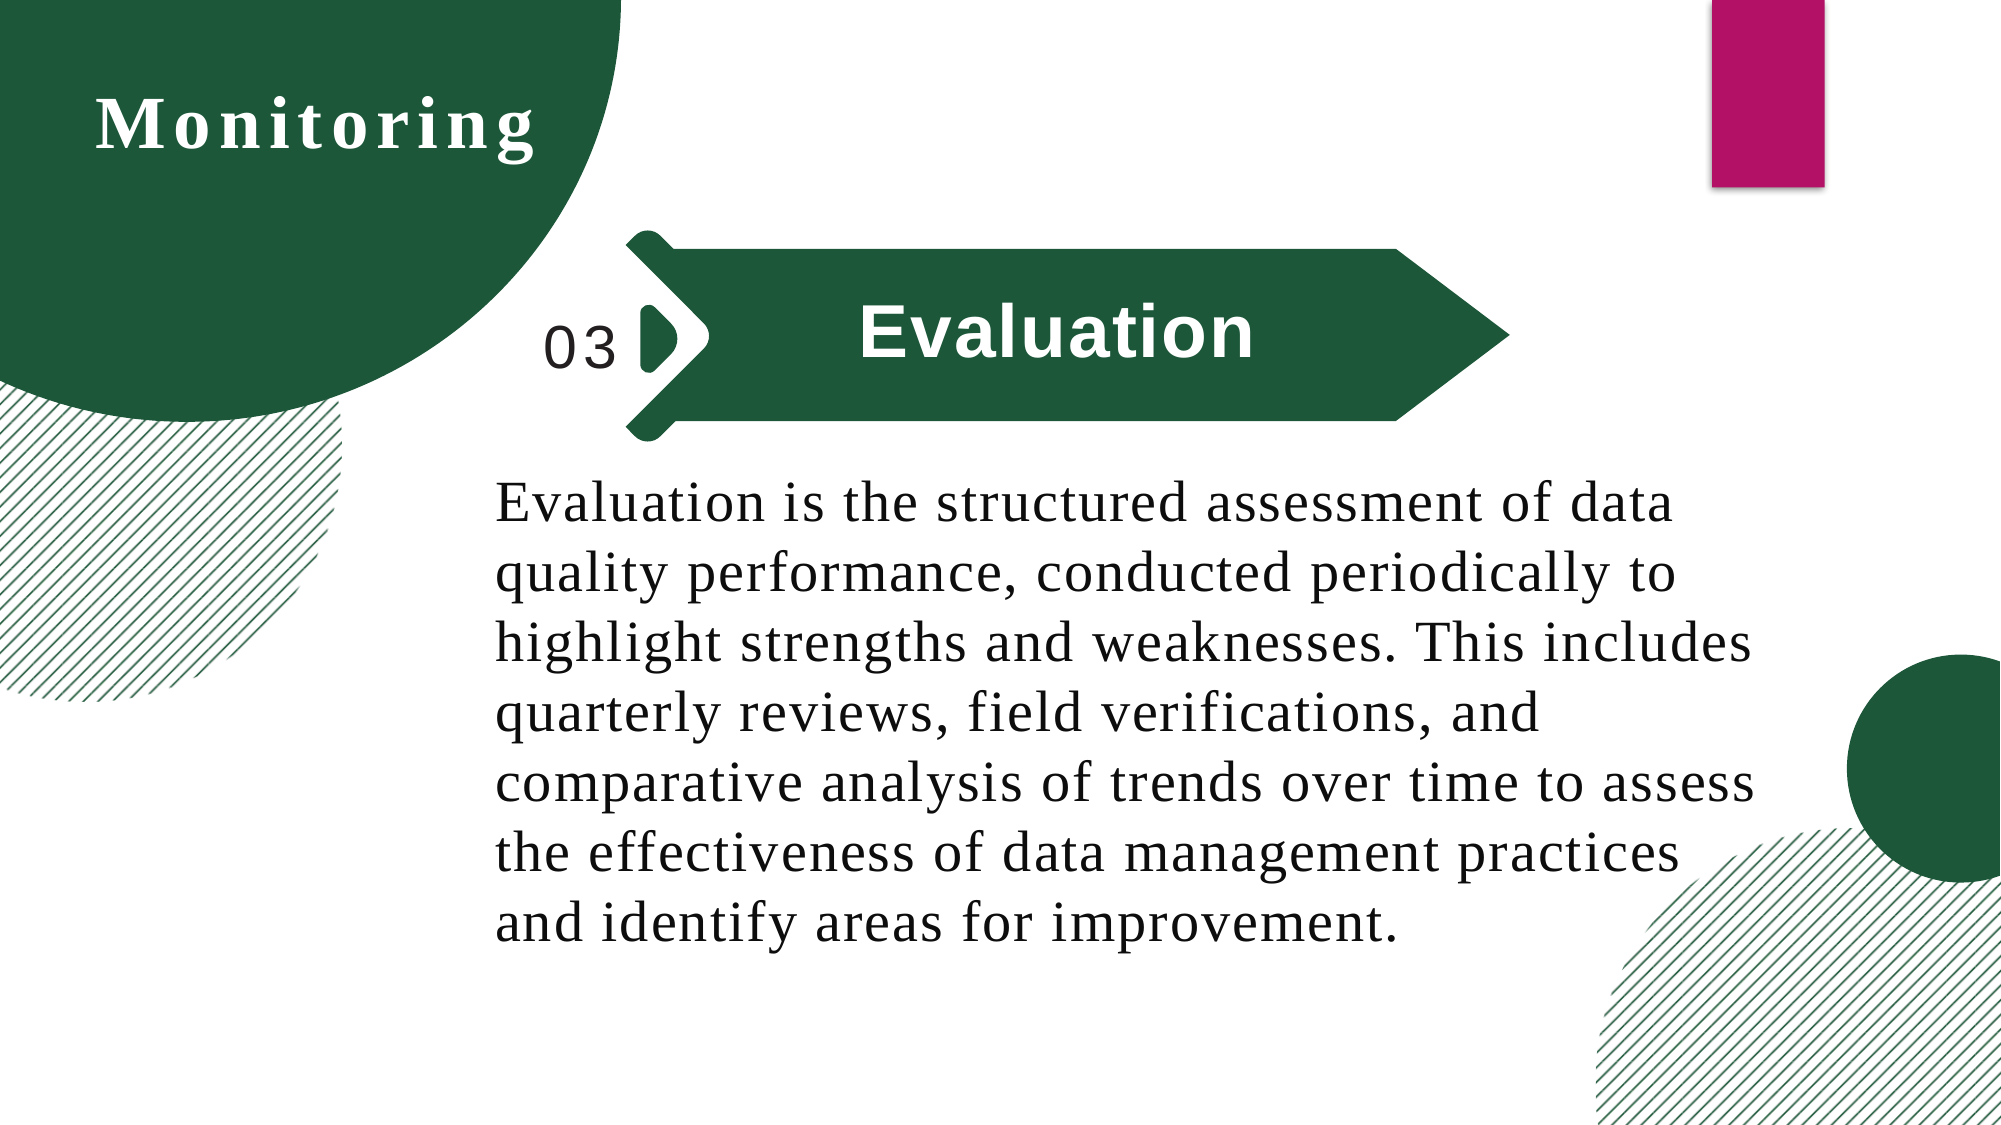

Monitoring

Evaluation
03

Evaluation is the structured assessment of data quality performance, conducted periodically to highlight strengths and weaknesses. This includes quarterly reviews, field verifications, and comparative analysis of trends over time to assess the effectiveness of data management practices and identify areas for improvement.